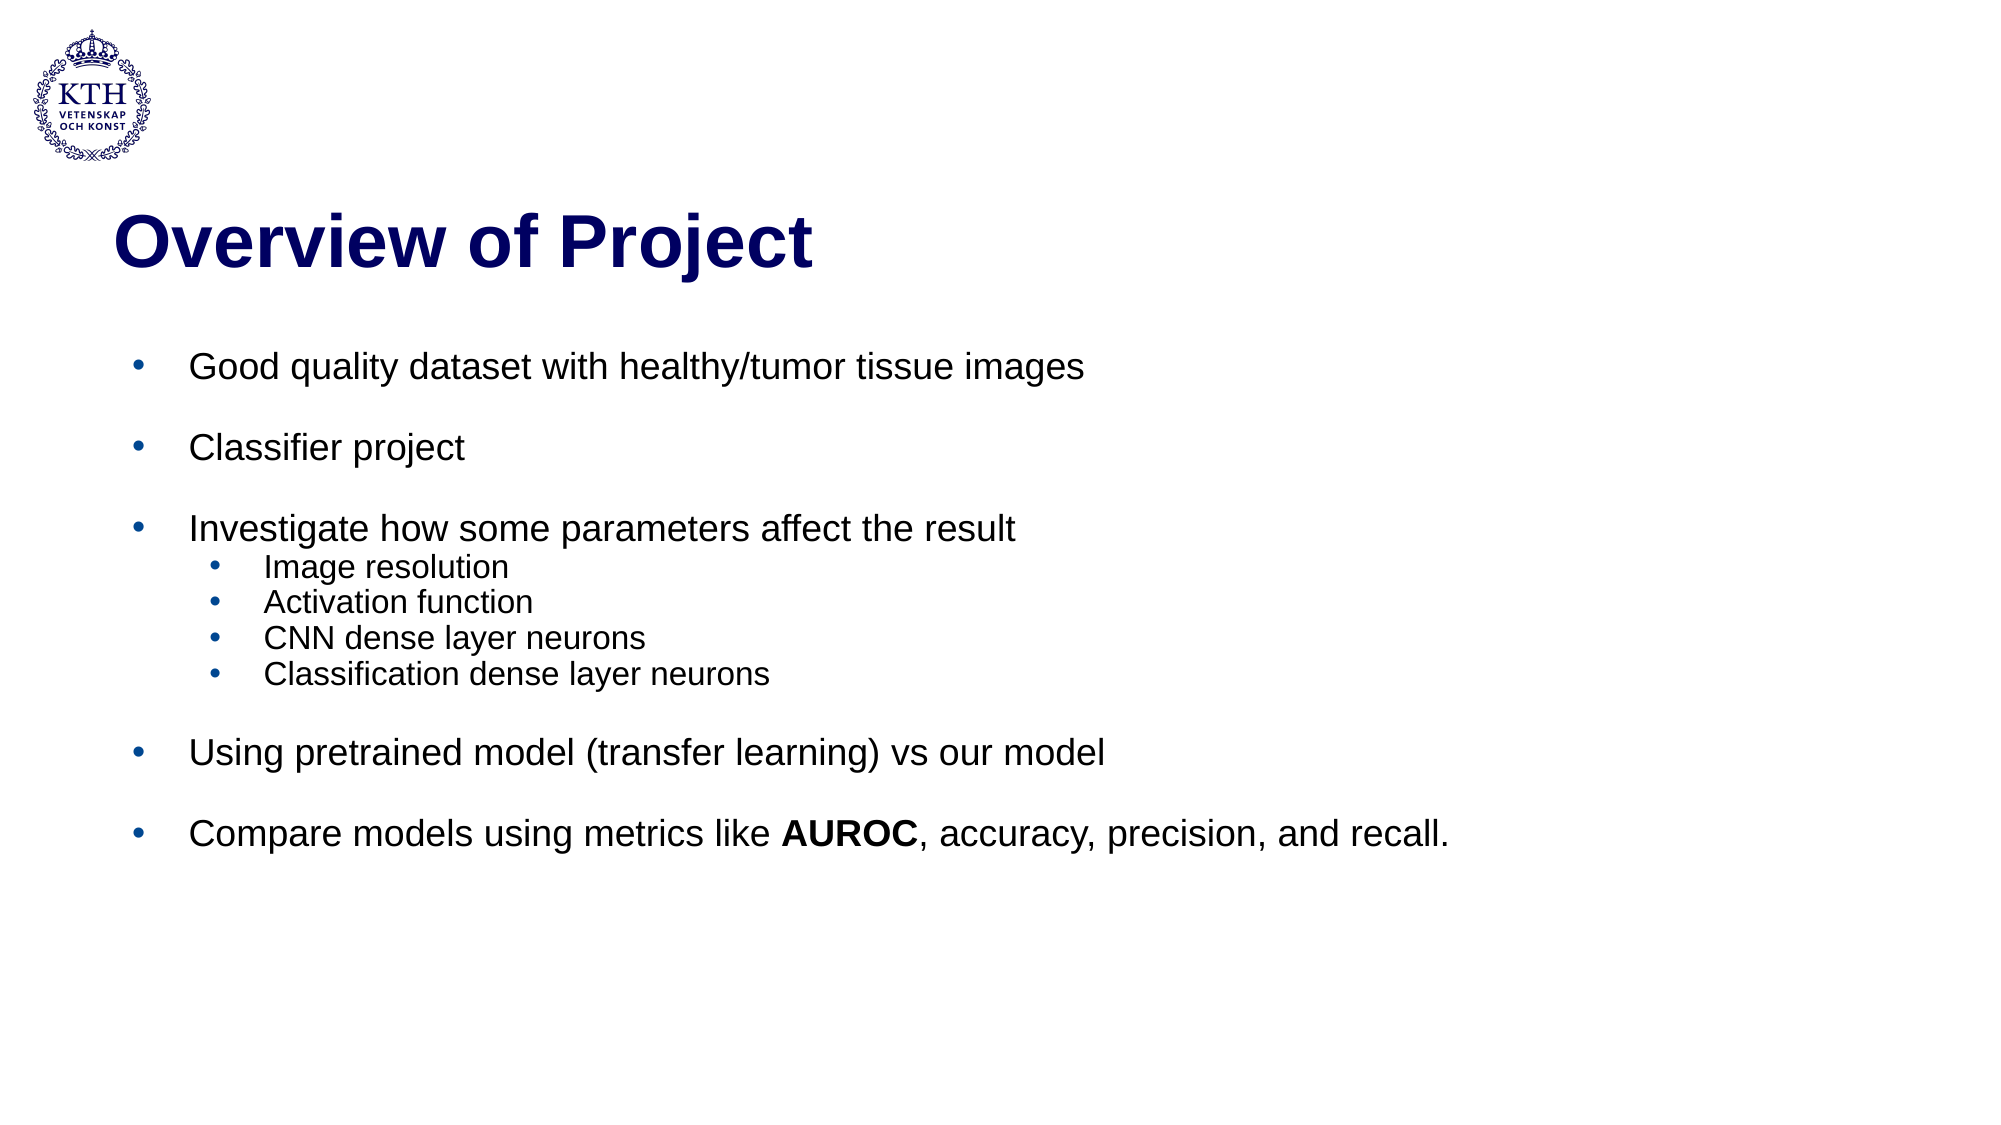

# Overview of Project

Good quality dataset with healthy/tumor tissue images

Classifier project

Investigate how some parameters affect the result
Image resolution
Activation function
CNN dense layer neurons
Classification dense layer neurons

Using pretrained model (transfer learning) vs our model

Compare models using metrics like AUROC, accuracy, precision, and recall.